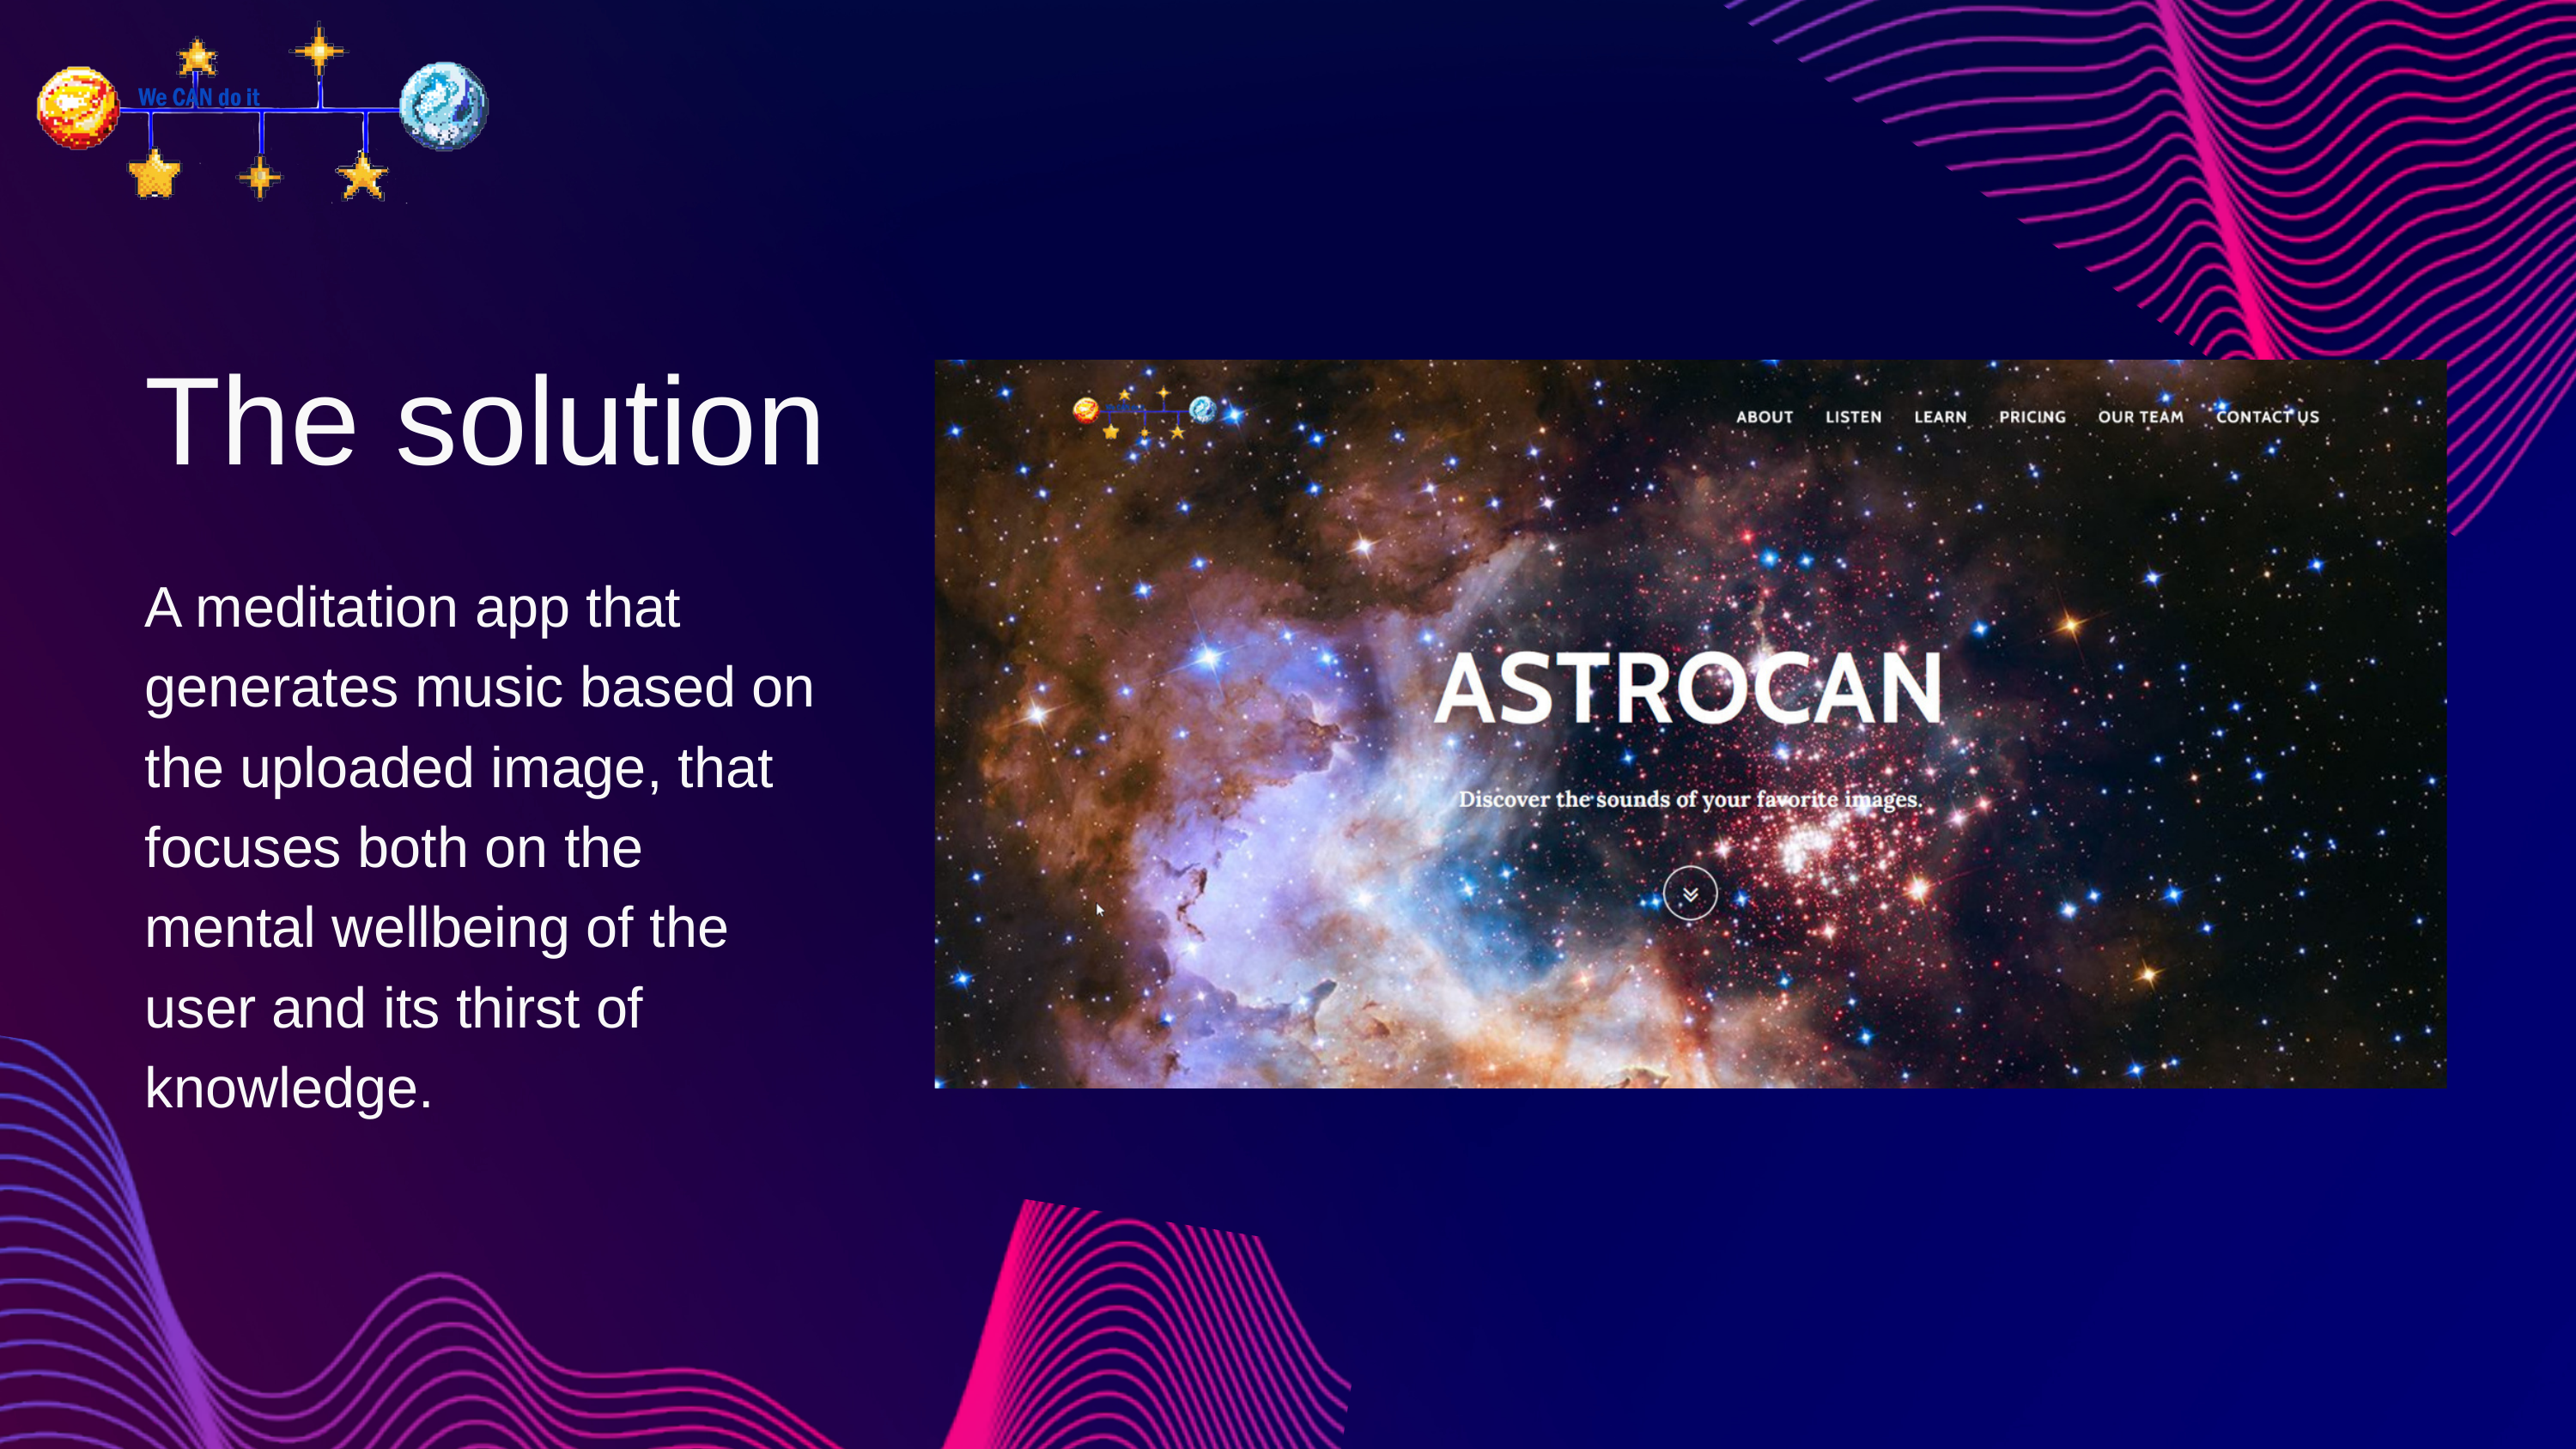

The solution
A meditation app that generates music based on the uploaded image, that focuses both on the mental wellbeing of the user and its thirst of knowledge.